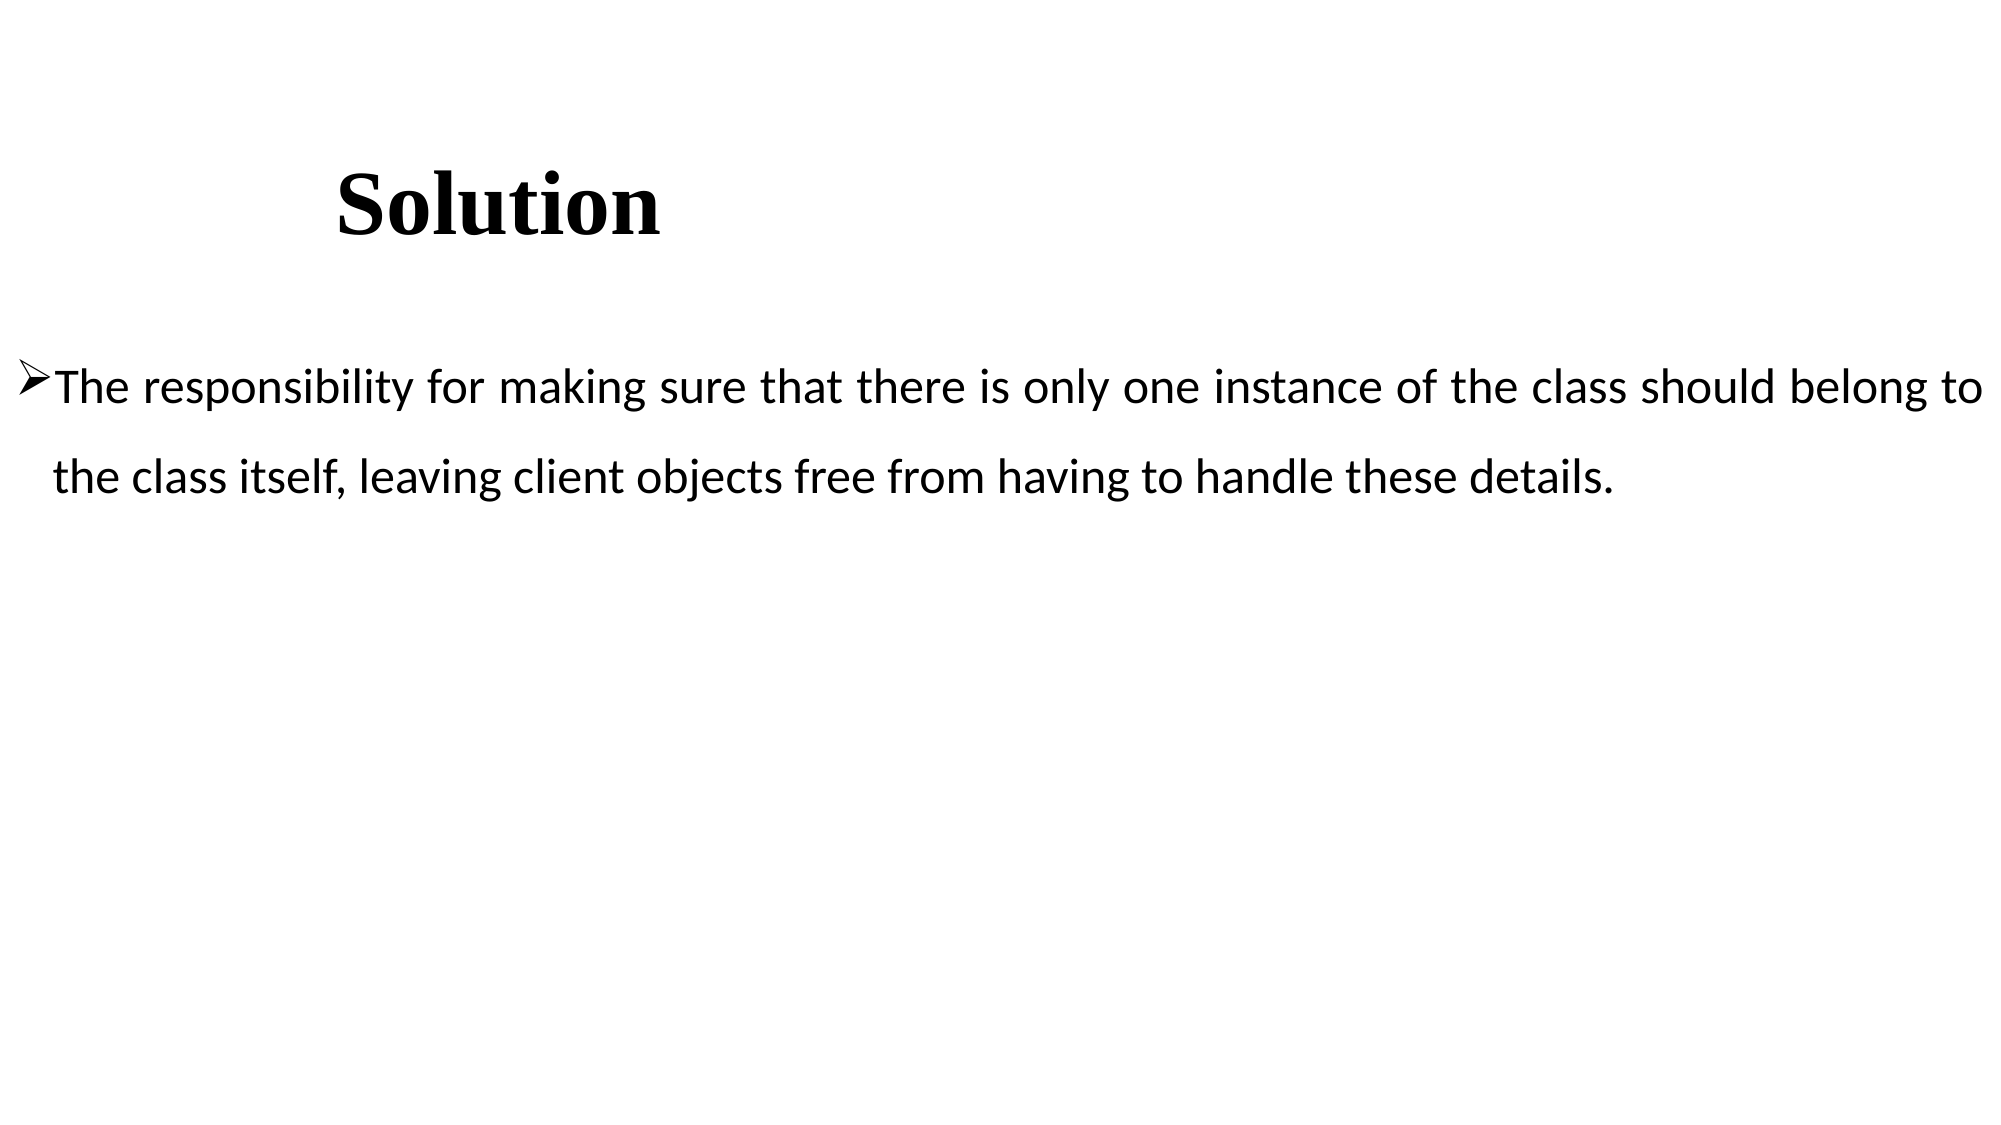

# Solution
The responsibility for making sure that there is only one instance of the class should belong to the class itself, leaving client objects free from having to handle these details.
28